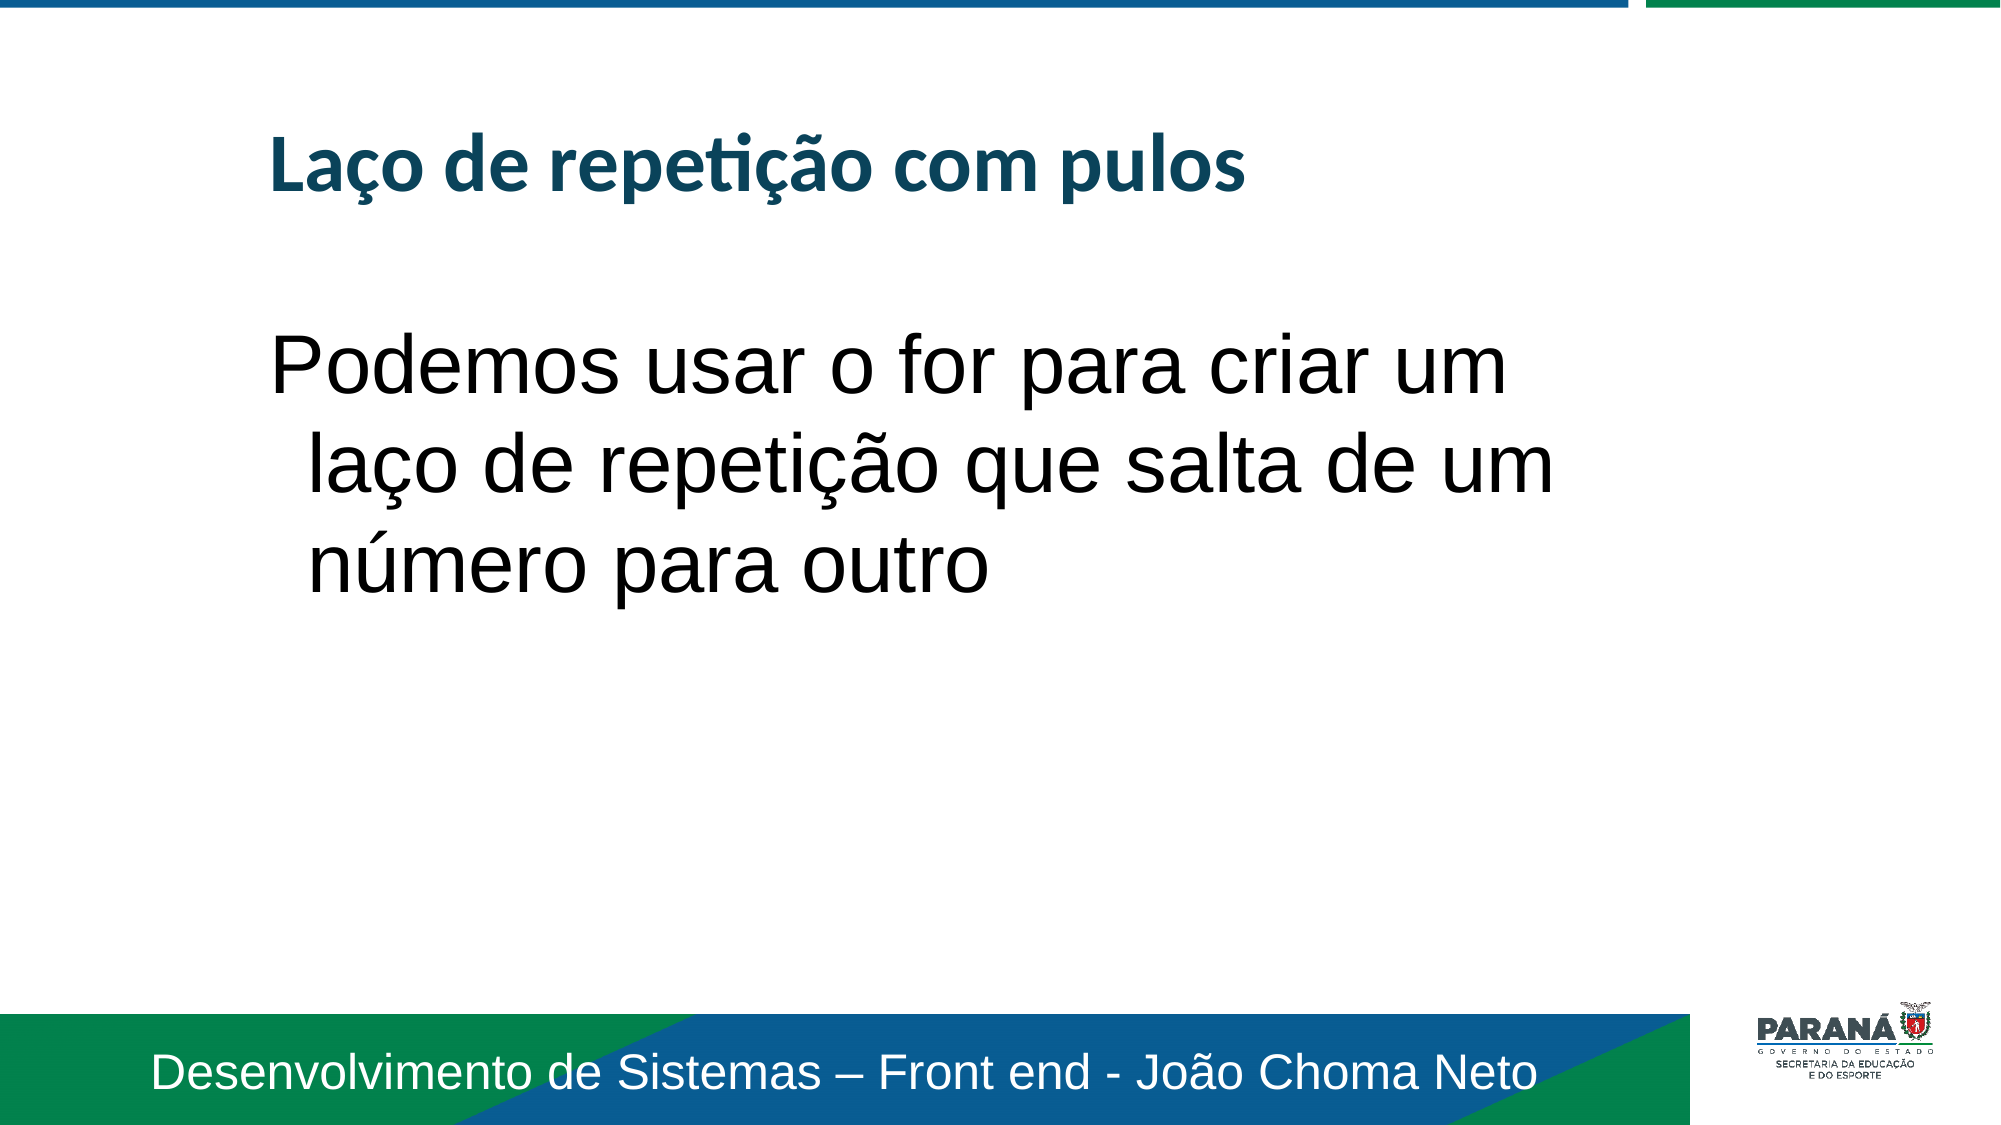

Laço de repetição com pulos
Podemos usar o for para criar um laço de repetição que salta de um número para outro